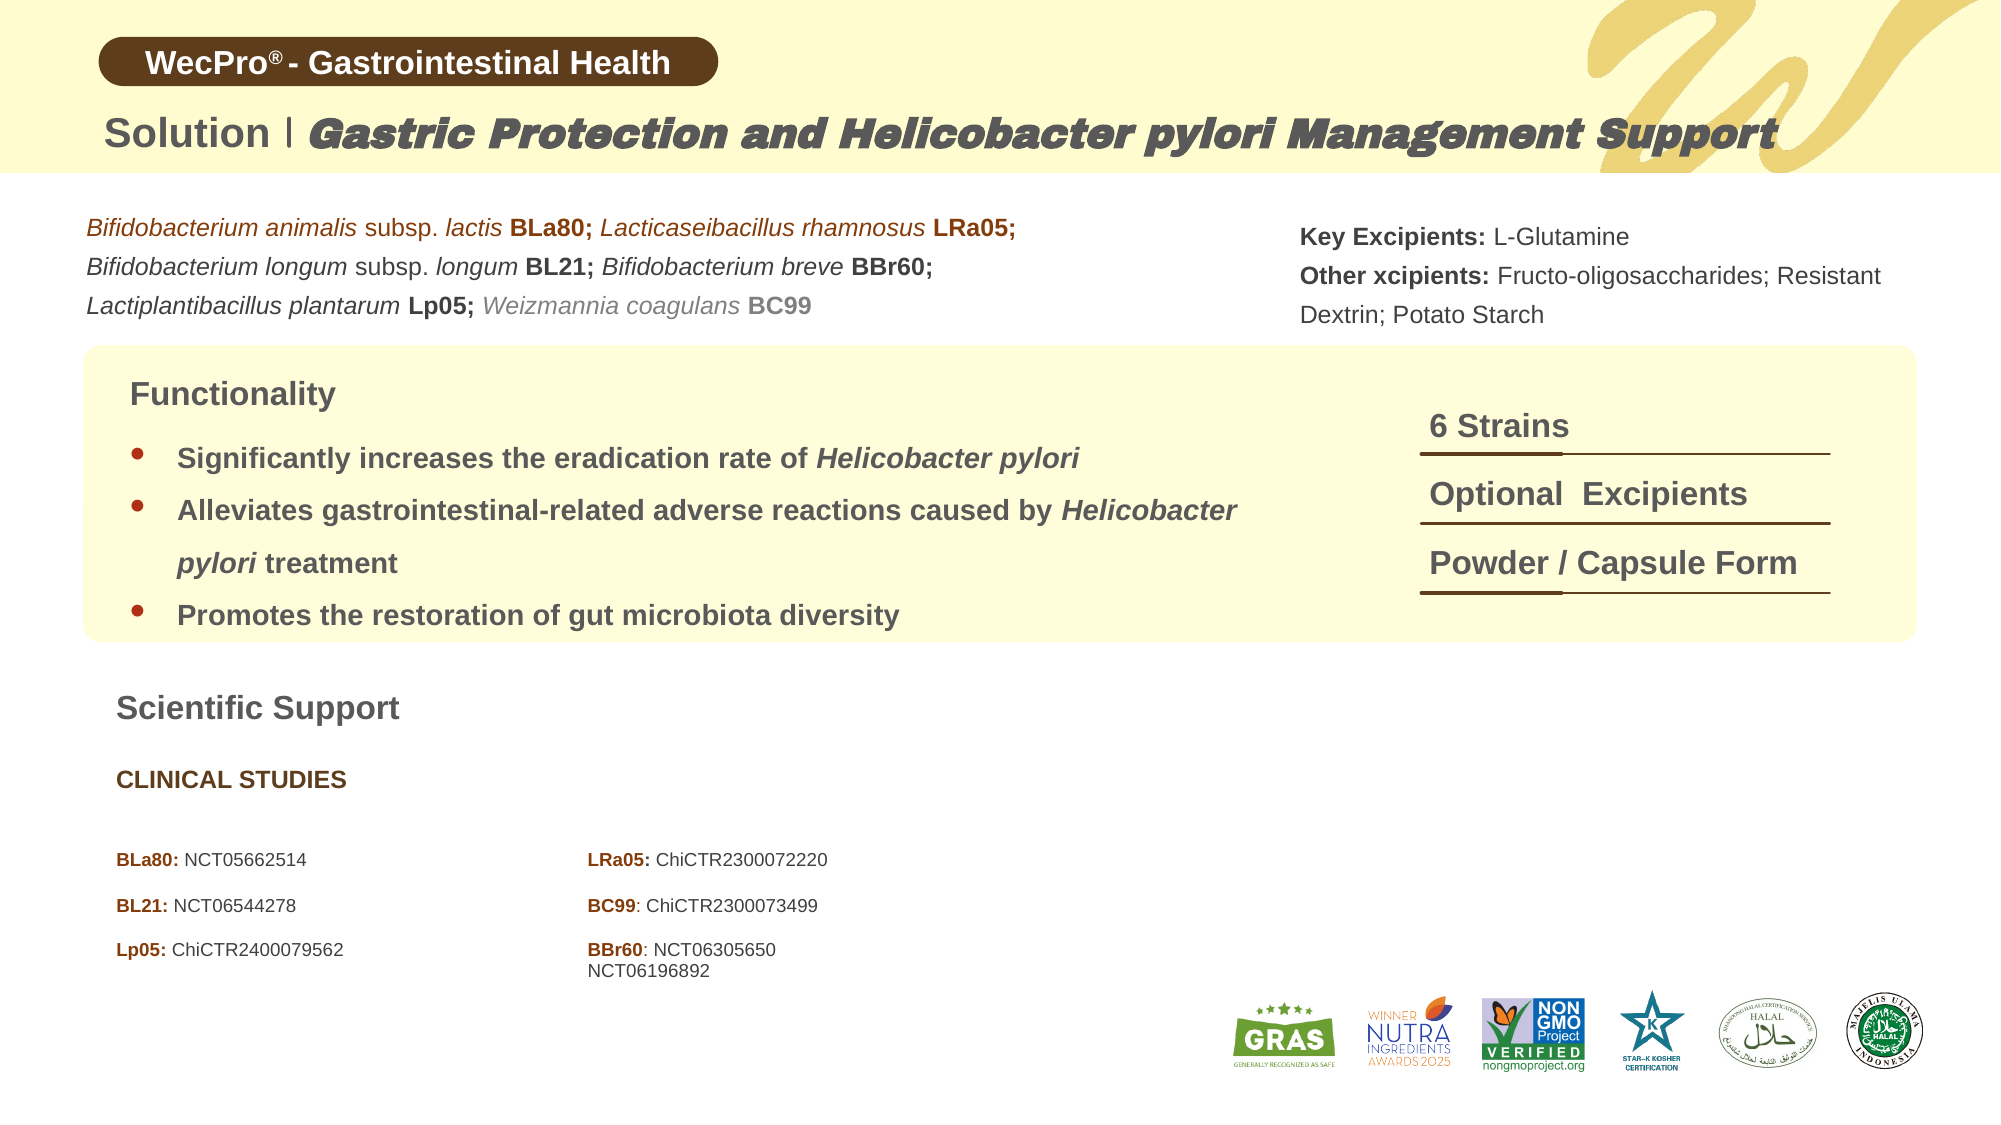

Solution
Gastric Protection and Helicobacter pylori Management Support

Bifidobacterium animalis subsp. lactis BLa80; Lacticaseibacillus rhamnosus LRa05;
Bifidobacterium longum subsp. longum BL21; Bifidobacterium breve BBr60;
Lactiplantibacillus plantarum Lp05; Weizmannia coagulans BC99

Key Excipients: L-Glutamine
Other xcipients: Fructo-oligosaccharides; Resistant Dextrin; Potato Starch

Functionality
6 Strains
Significantly increases the eradication rate of Helicobacter pylori
Alleviates gastrointestinal-related adverse reactions caused by Helicobacter pylori treatment
Promotes the restoration of gut microbiota diversity

Optional  Excipients
Powder / Capsule Form
Scientific Support
CLINICAL STUDIES
| BLa80: NCT05662514 | LRa05: ChiCTR2300072220 |
| --- | --- |
| BL21: NCT06544278 | BC99: ChiCTR2300073499 |
| Lp05: ChiCTR2400079562 | BBr60: NCT06305650 NCT06196892 |
|  |  |